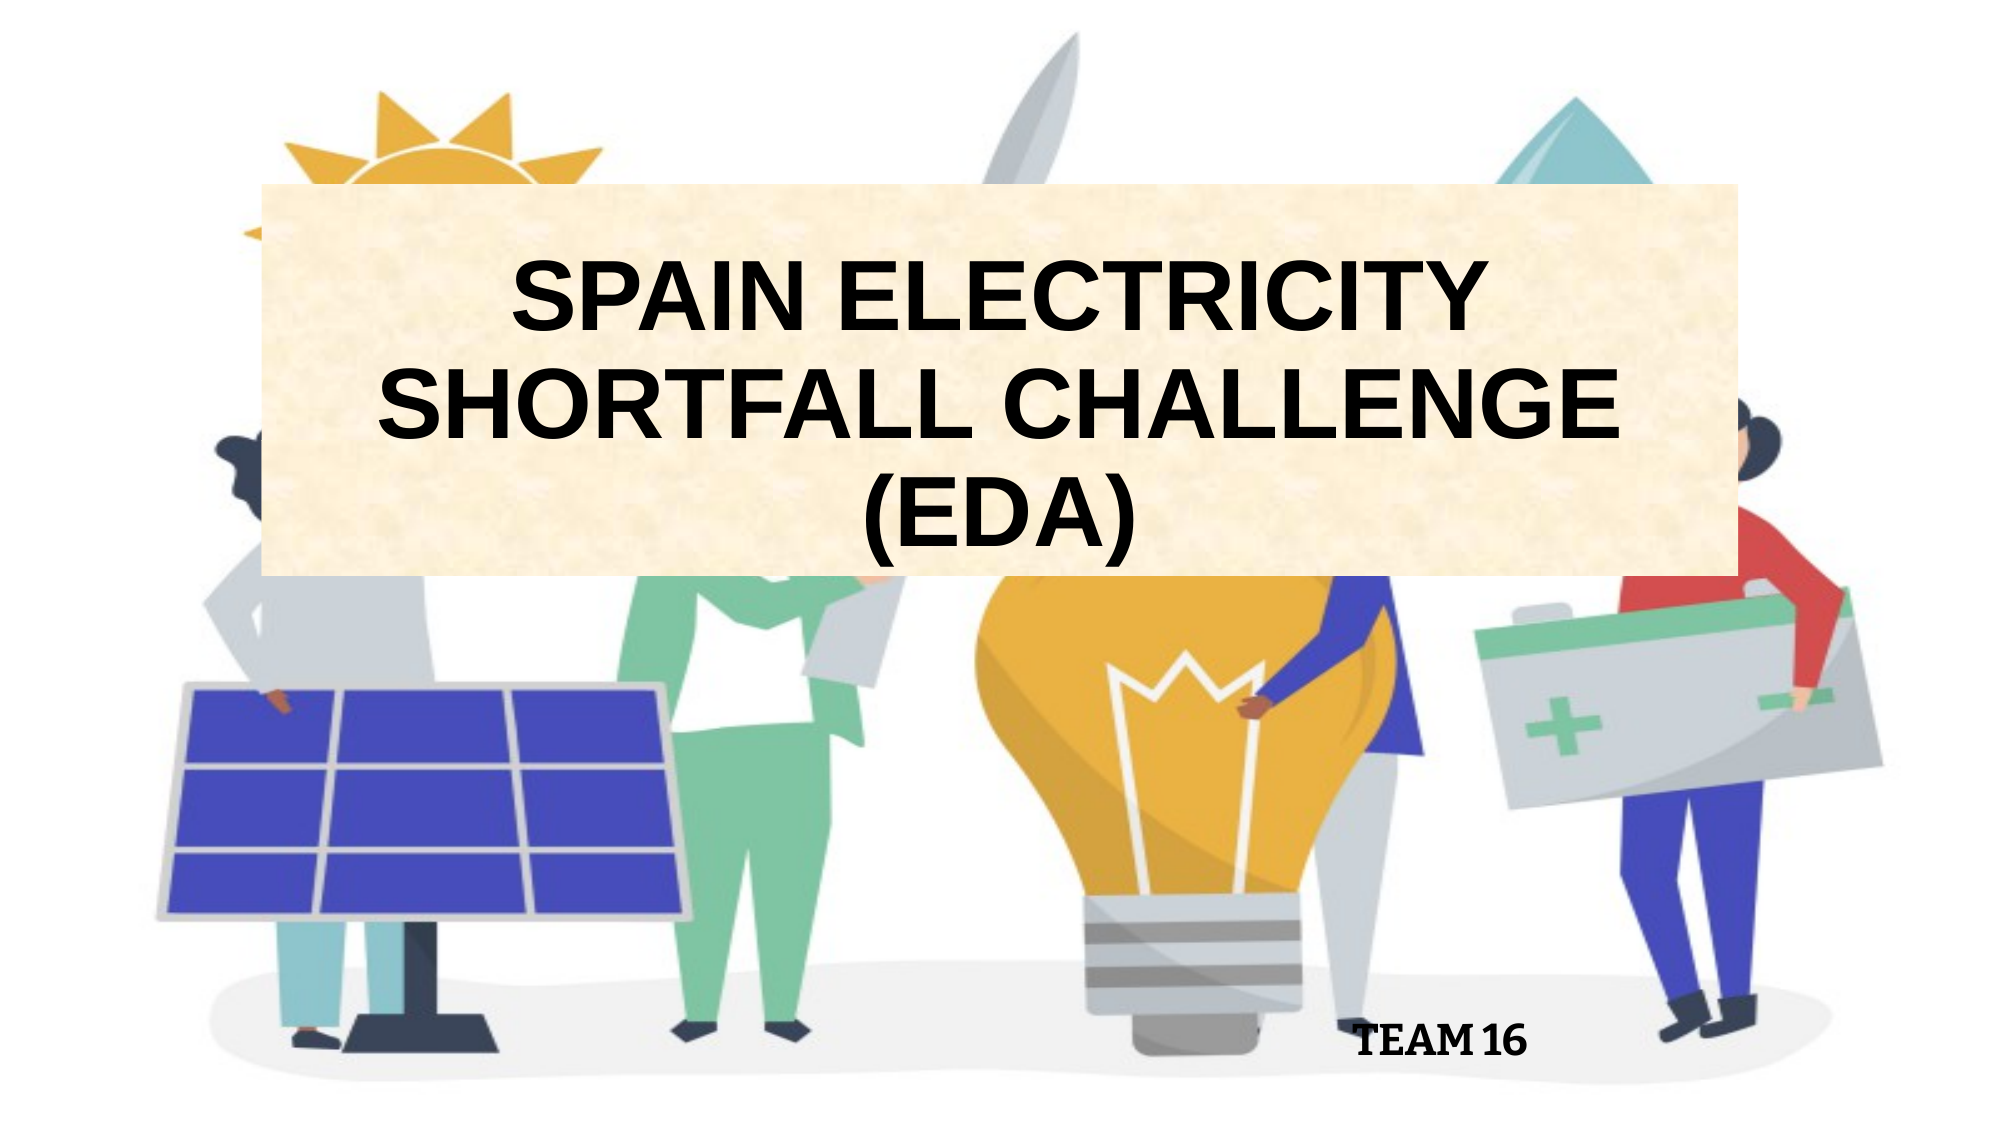

# Spain Electricity Shortfall Challenge (EDA)

                                                                                                              TEAM 16